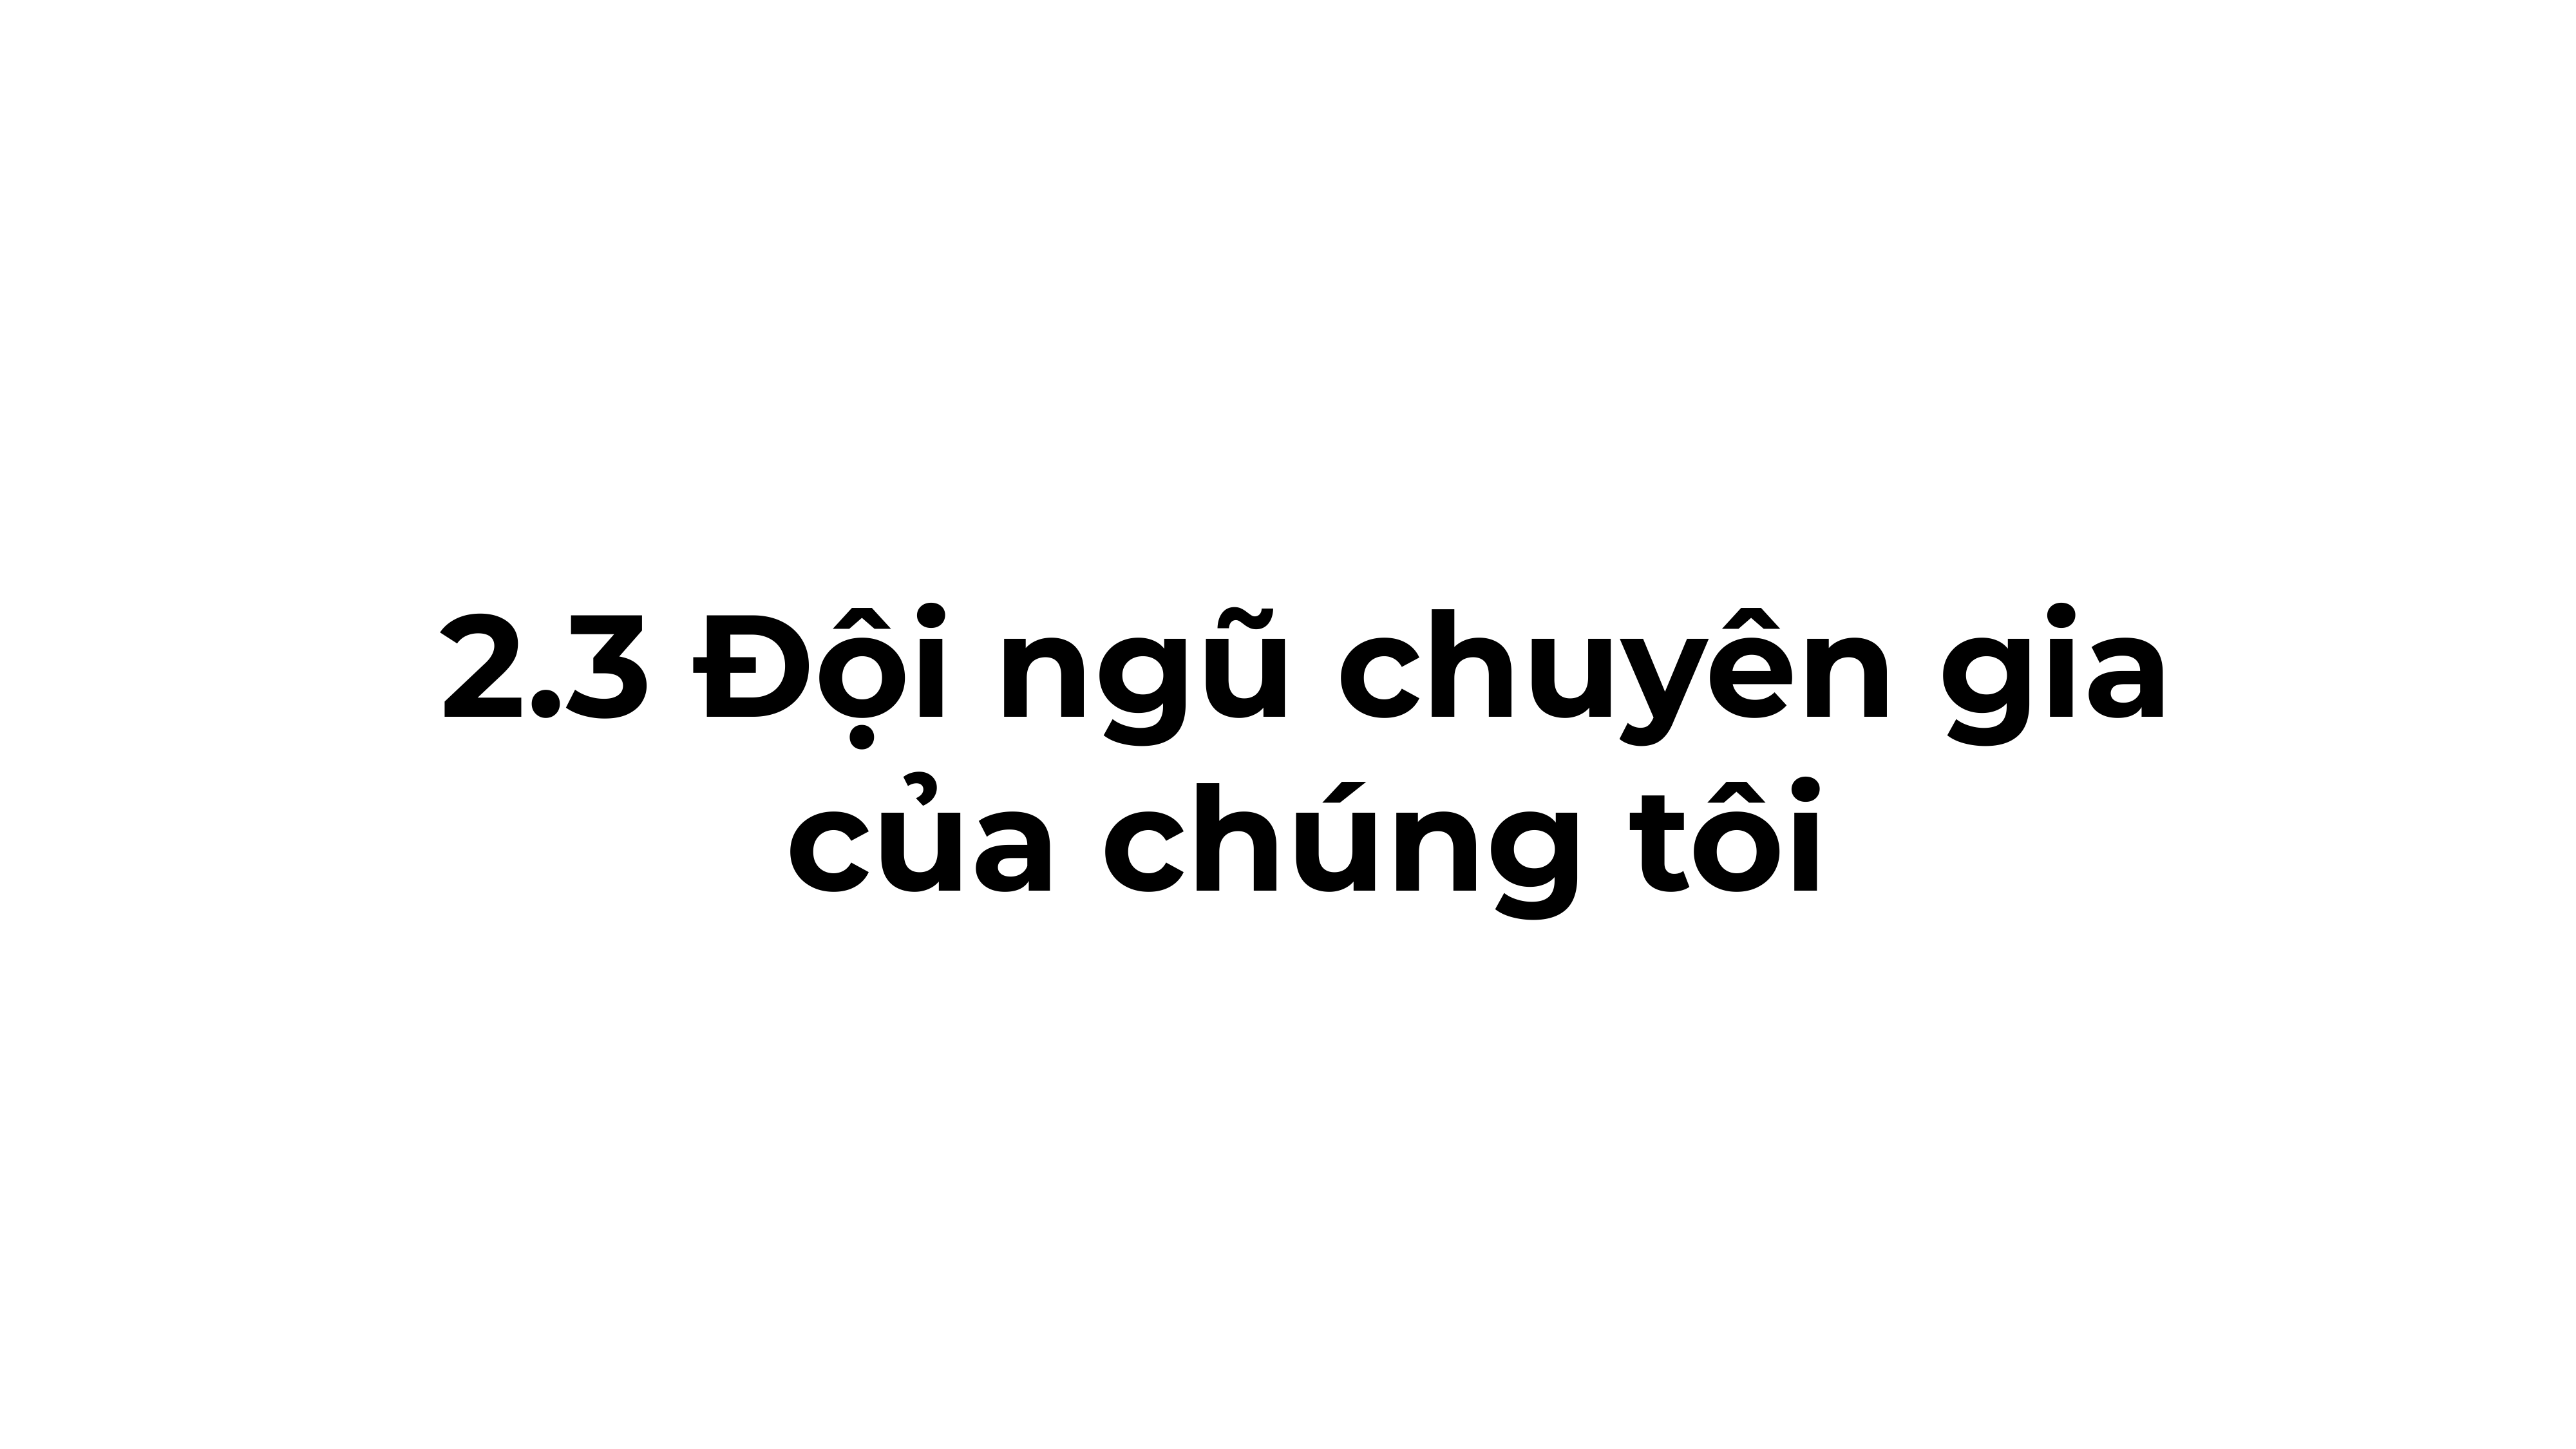

2.3 Đội ngũ chuyên gia
của chúng tôi